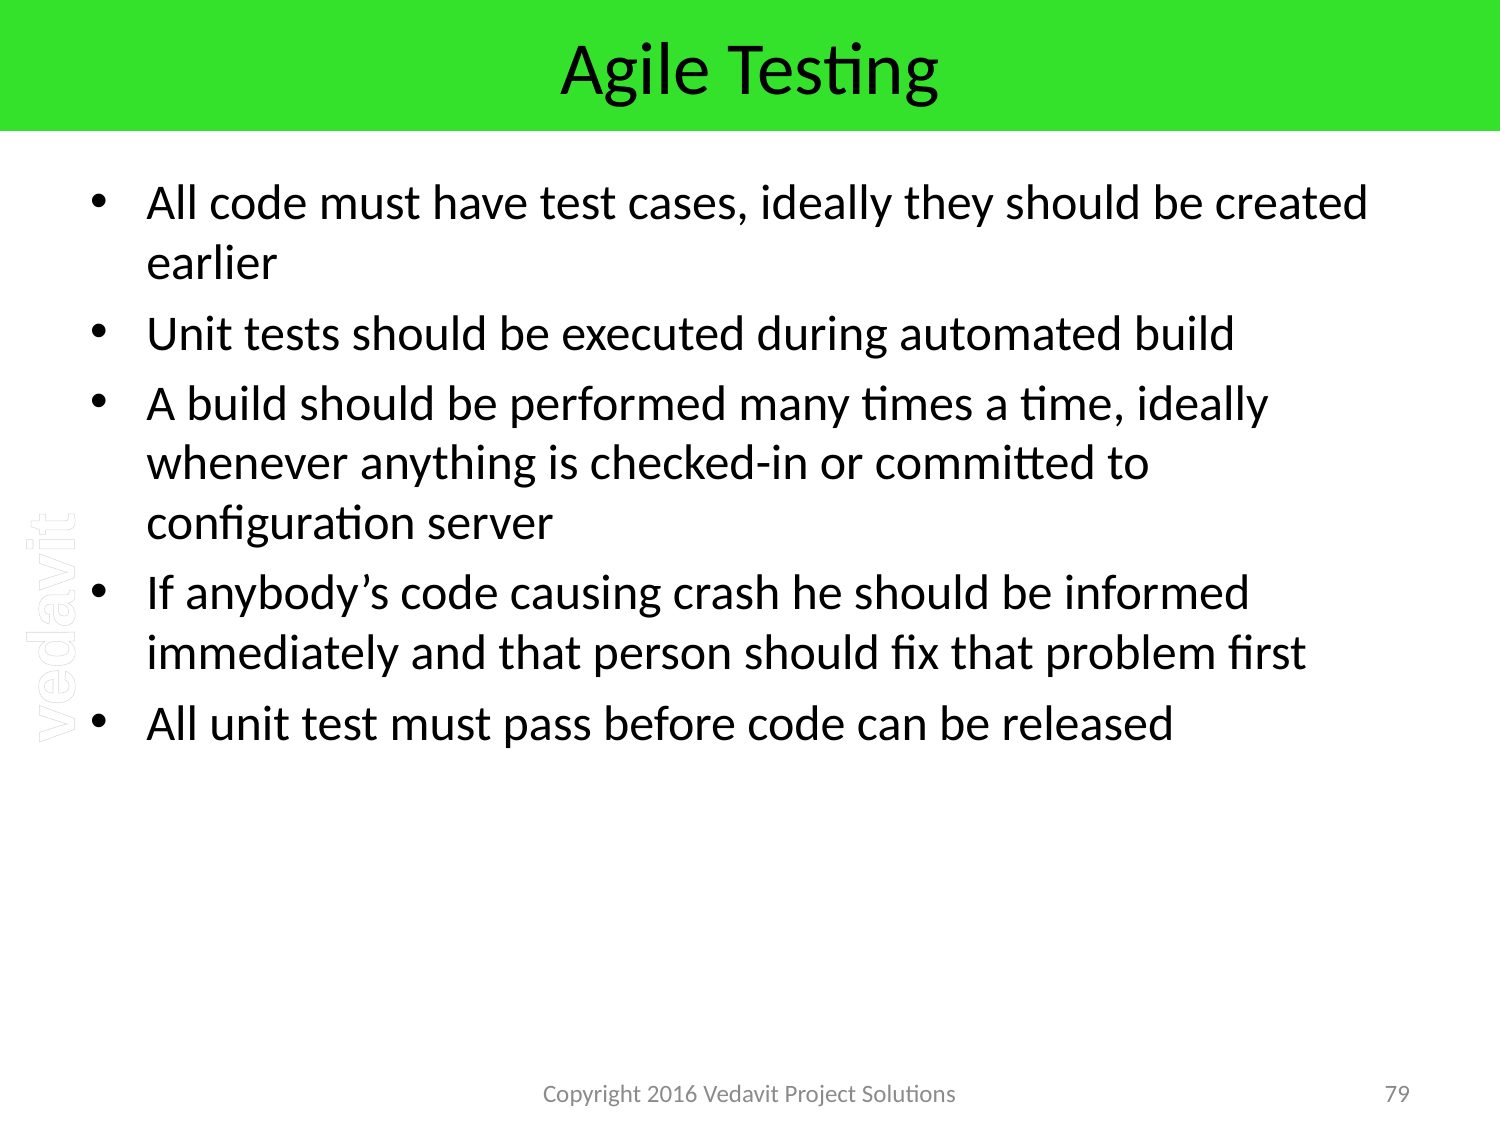

# Agile Testing
All code must have test cases, ideally they should be created earlier
Unit tests should be executed during automated build
A build should be performed many times a time, ideally whenever anything is checked-in or committed to configuration server
If anybody’s code causing crash he should be informed immediately and that person should fix that problem first
All unit test must pass before code can be released
Copyright 2016 Vedavit Project Solutions
79